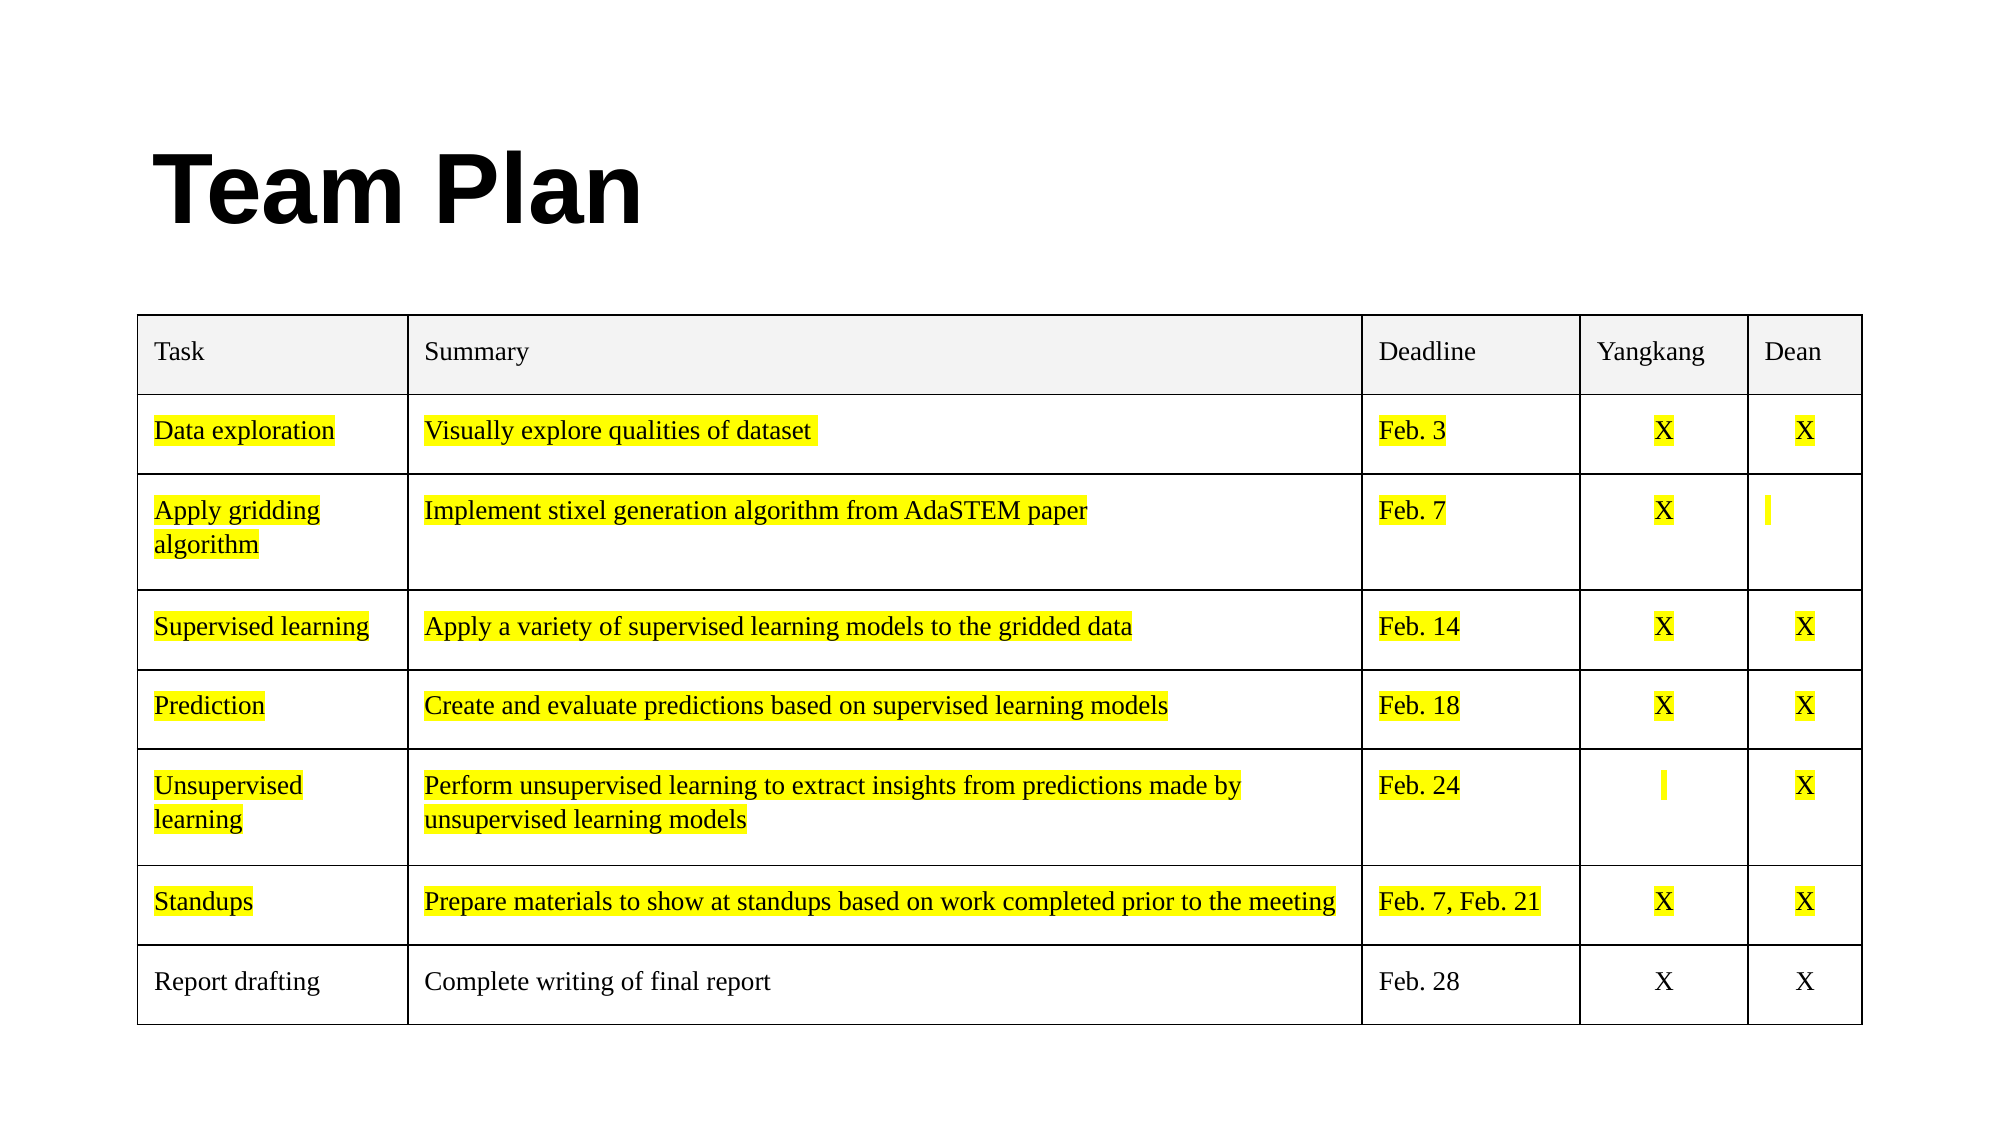

Team Plan
| Task | Summary | Deadline | Yangkang | Dean |
| --- | --- | --- | --- | --- |
| Data exploration | Visually explore qualities of dataset | Feb. 3 | X | X |
| Apply gridding algorithm | Implement stixel generation algorithm from AdaSTEM paper | Feb. 7 | X |  |
| Supervised learning | Apply a variety of supervised learning models to the gridded data | Feb. 14 | X | X |
| Prediction | Create and evaluate predictions based on supervised learning models | Feb. 18 | X | X |
| Unsupervised learning | Perform unsupervised learning to extract insights from predictions made by unsupervised learning models | Feb. 24 |  | X |
| Standups | Prepare materials to show at standups based on work completed prior to the meeting | Feb. 7, Feb. 21 | X | X |
| Report drafting | Complete writing of final report | Feb. 28 | X | X |